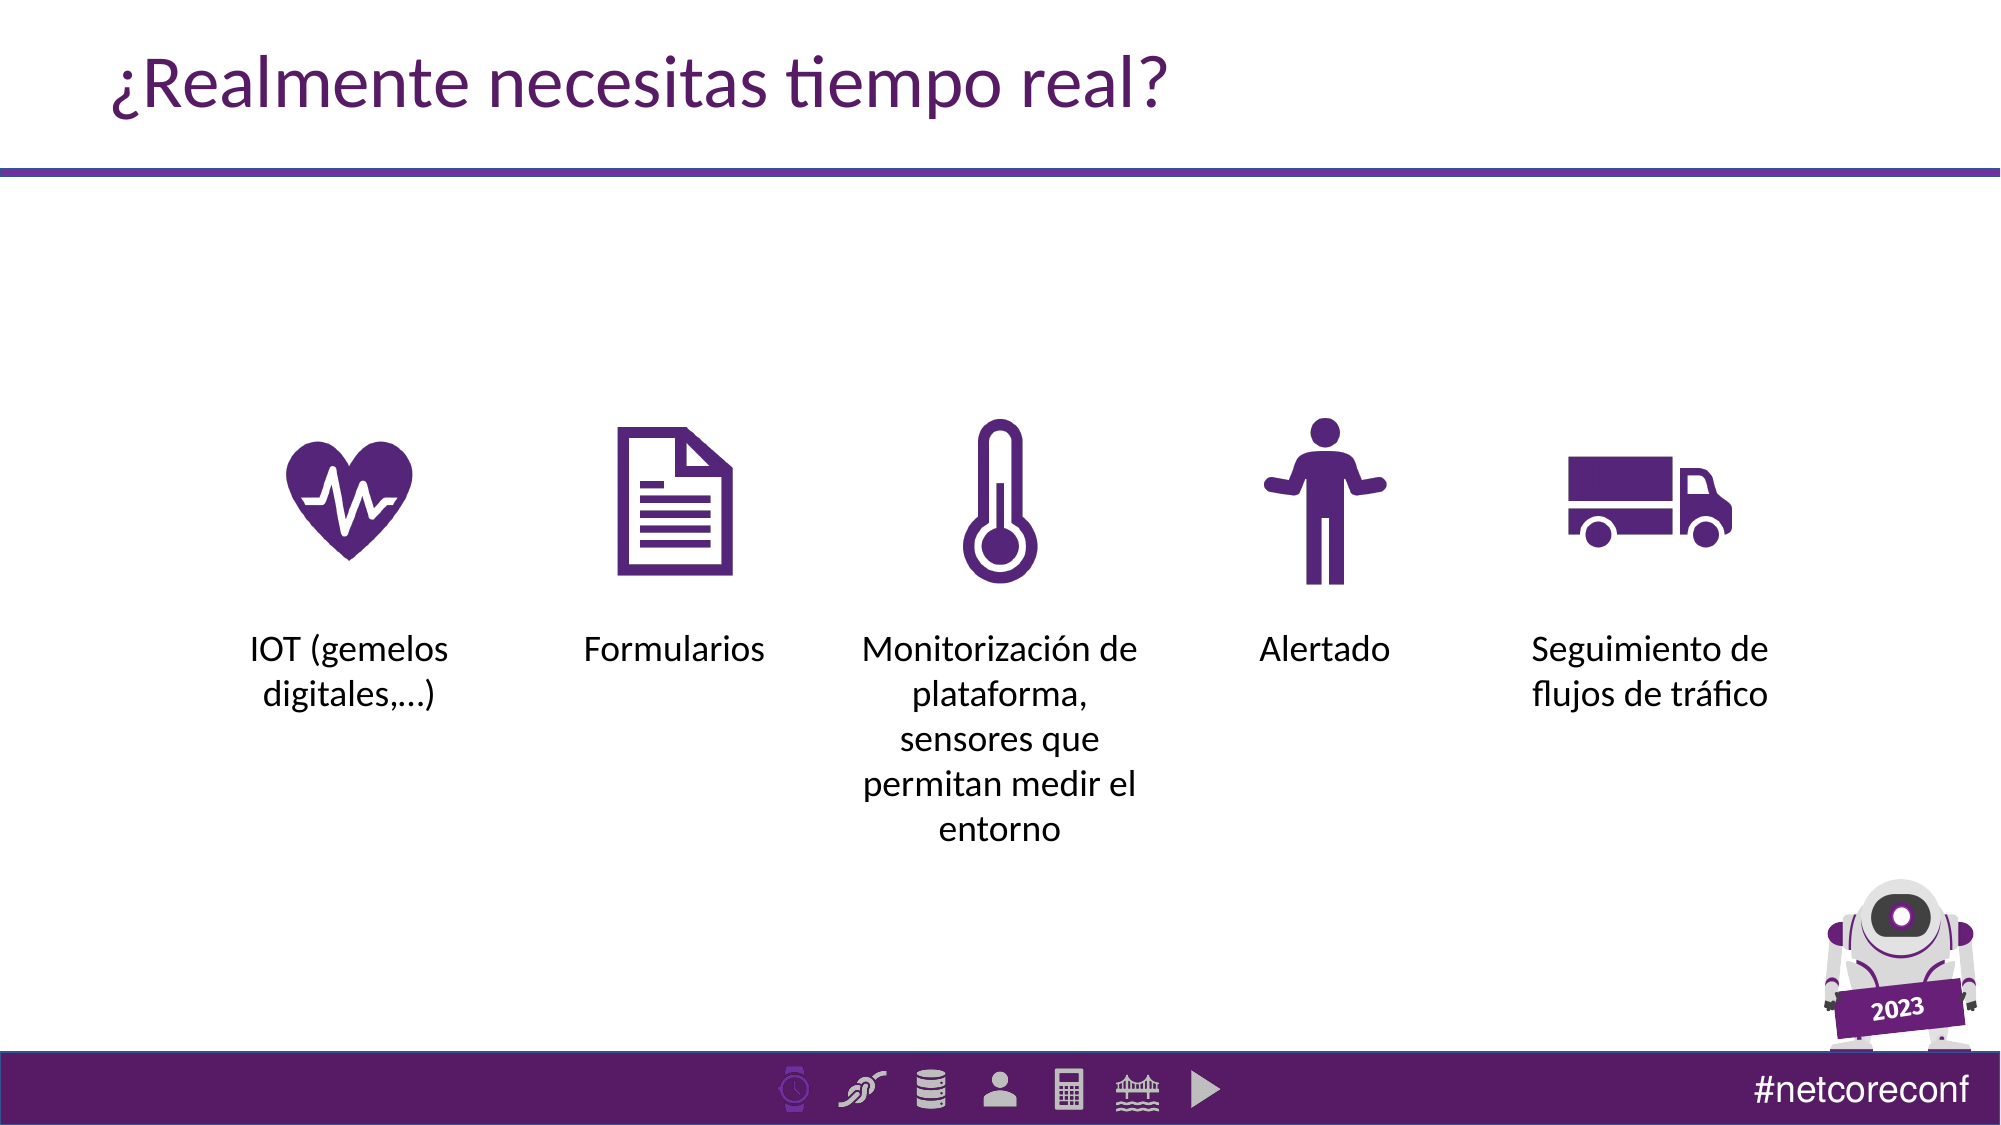

# ¿Realmente necesitas tiempo real?
IOT (gemelos digitales,…)
Formularios
Monitorización de plataforma, sensores que permitan medir el entorno
Alertado
Seguimiento de flujos de tráfico